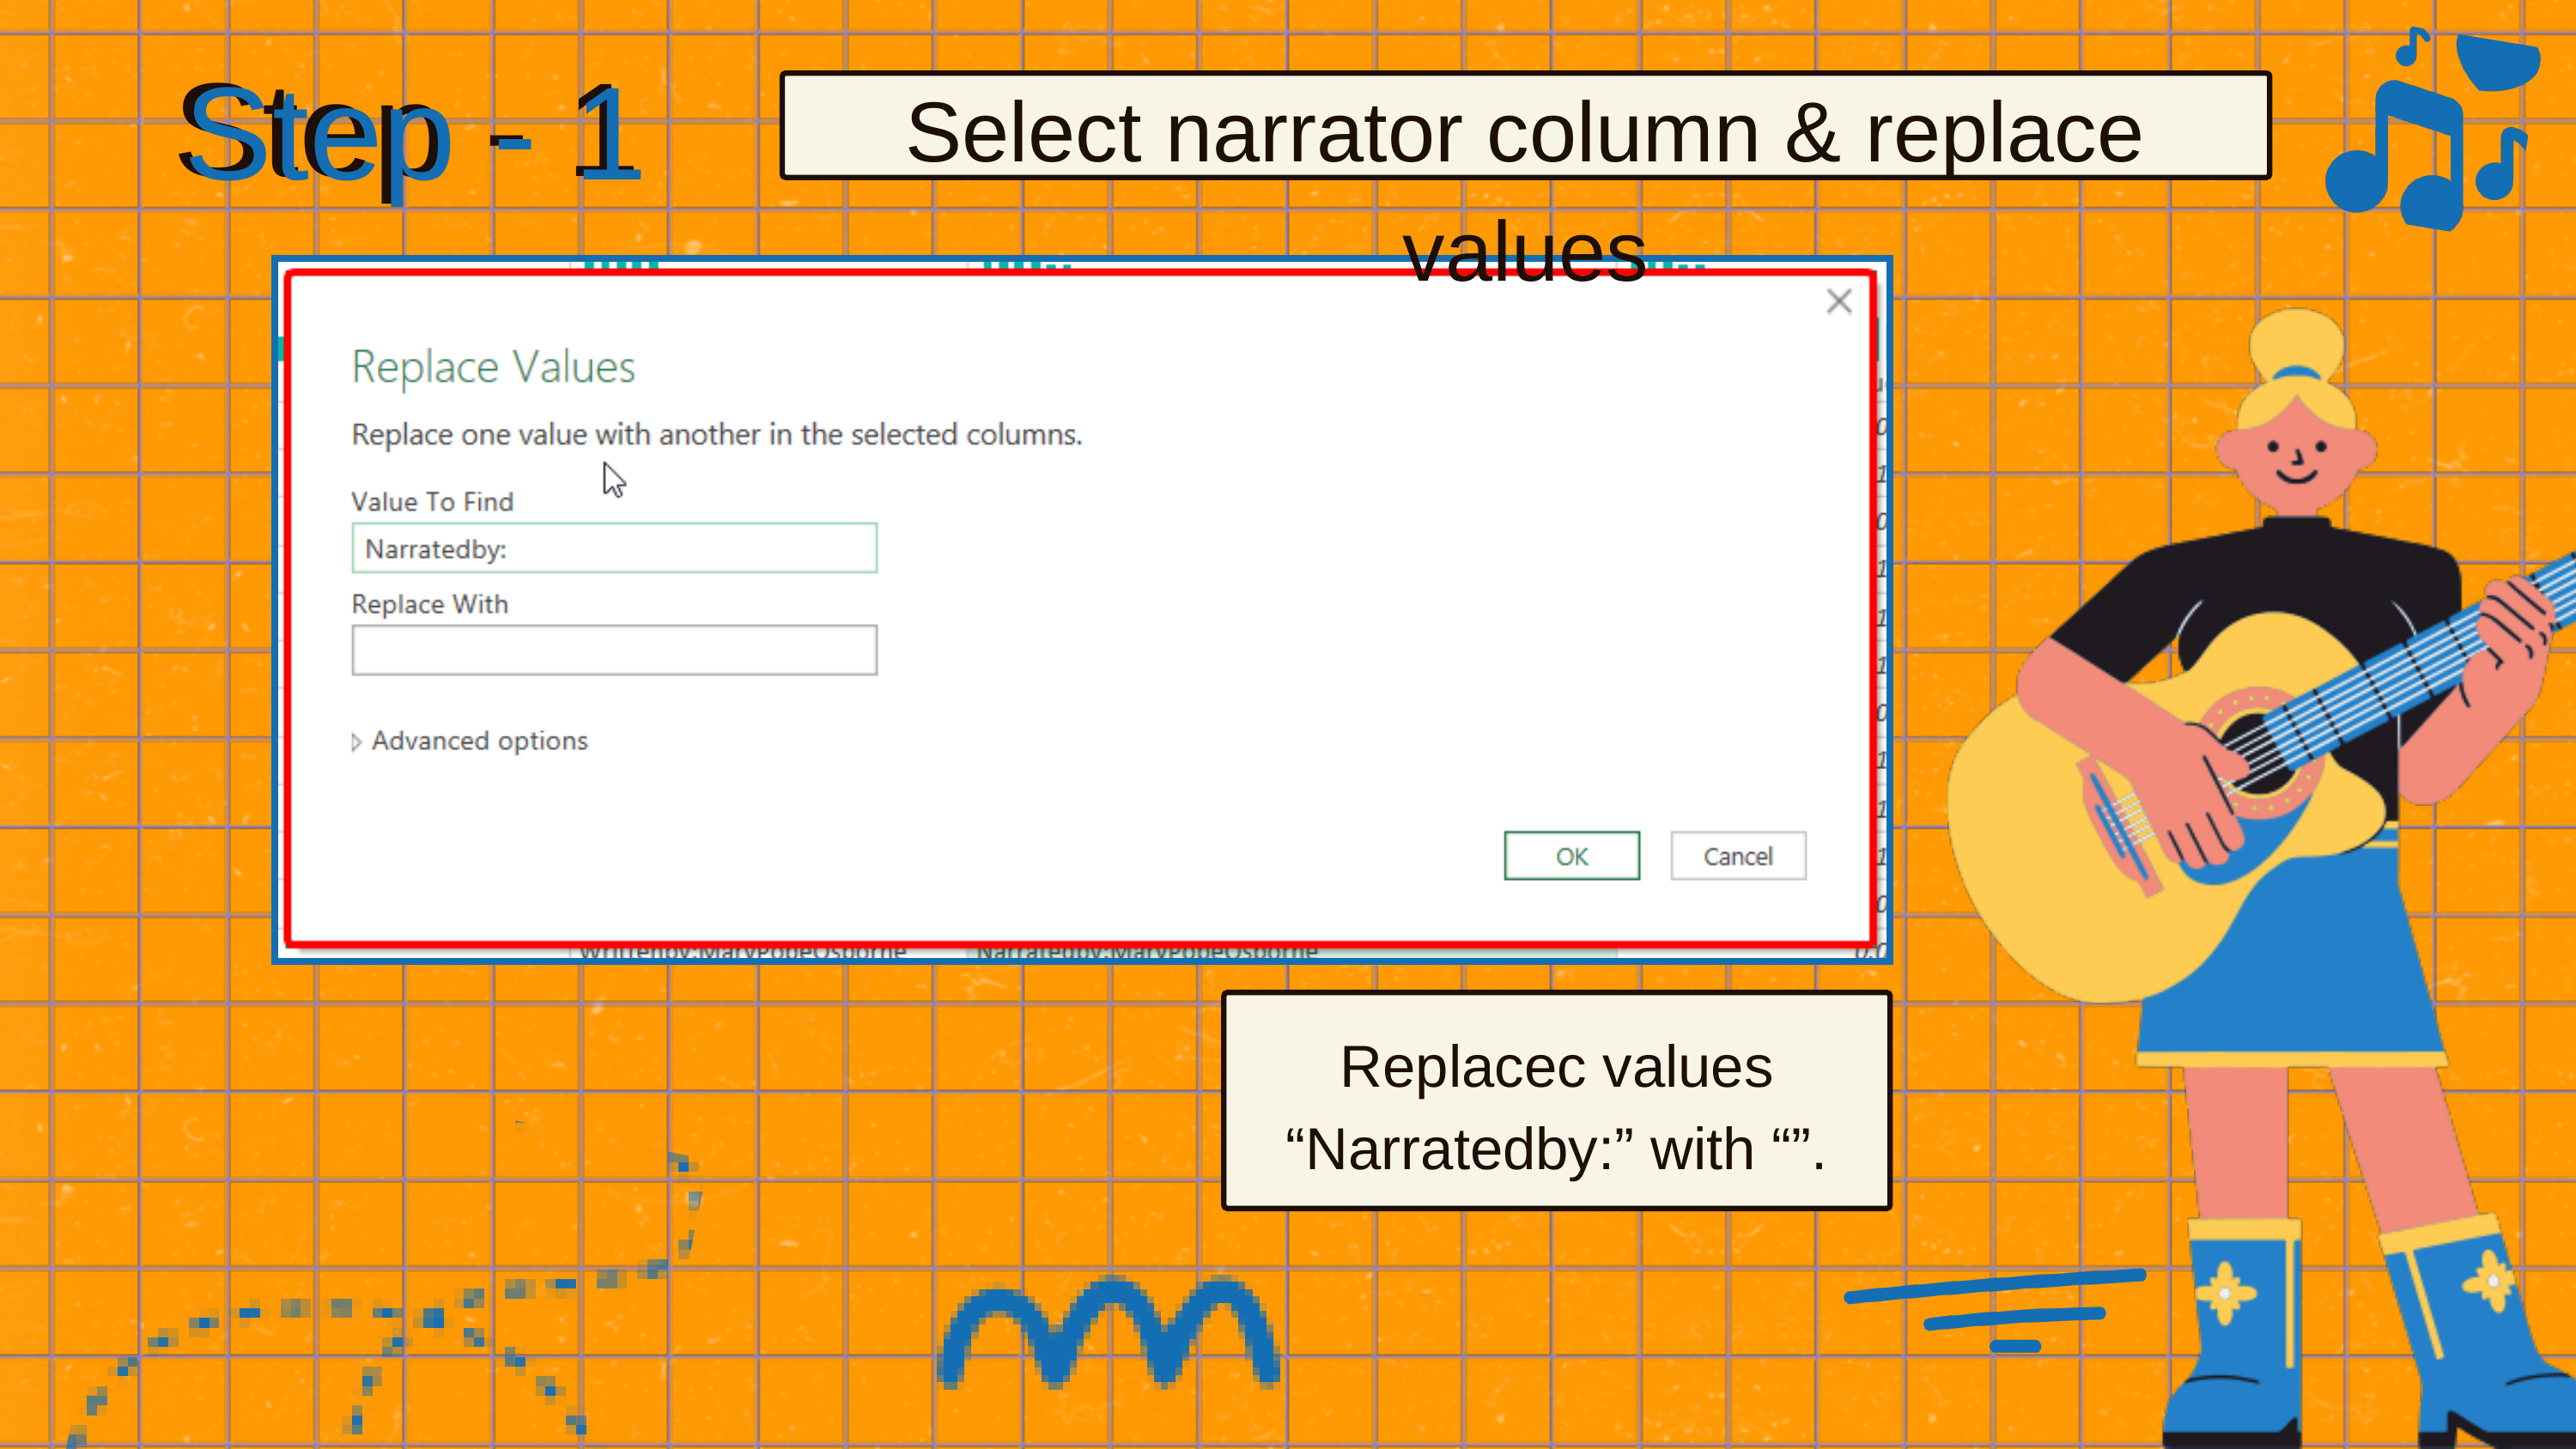

Step - 1
Step - 1
Select narrator column & replace values

Replacec values “Narratedby:” with “”.